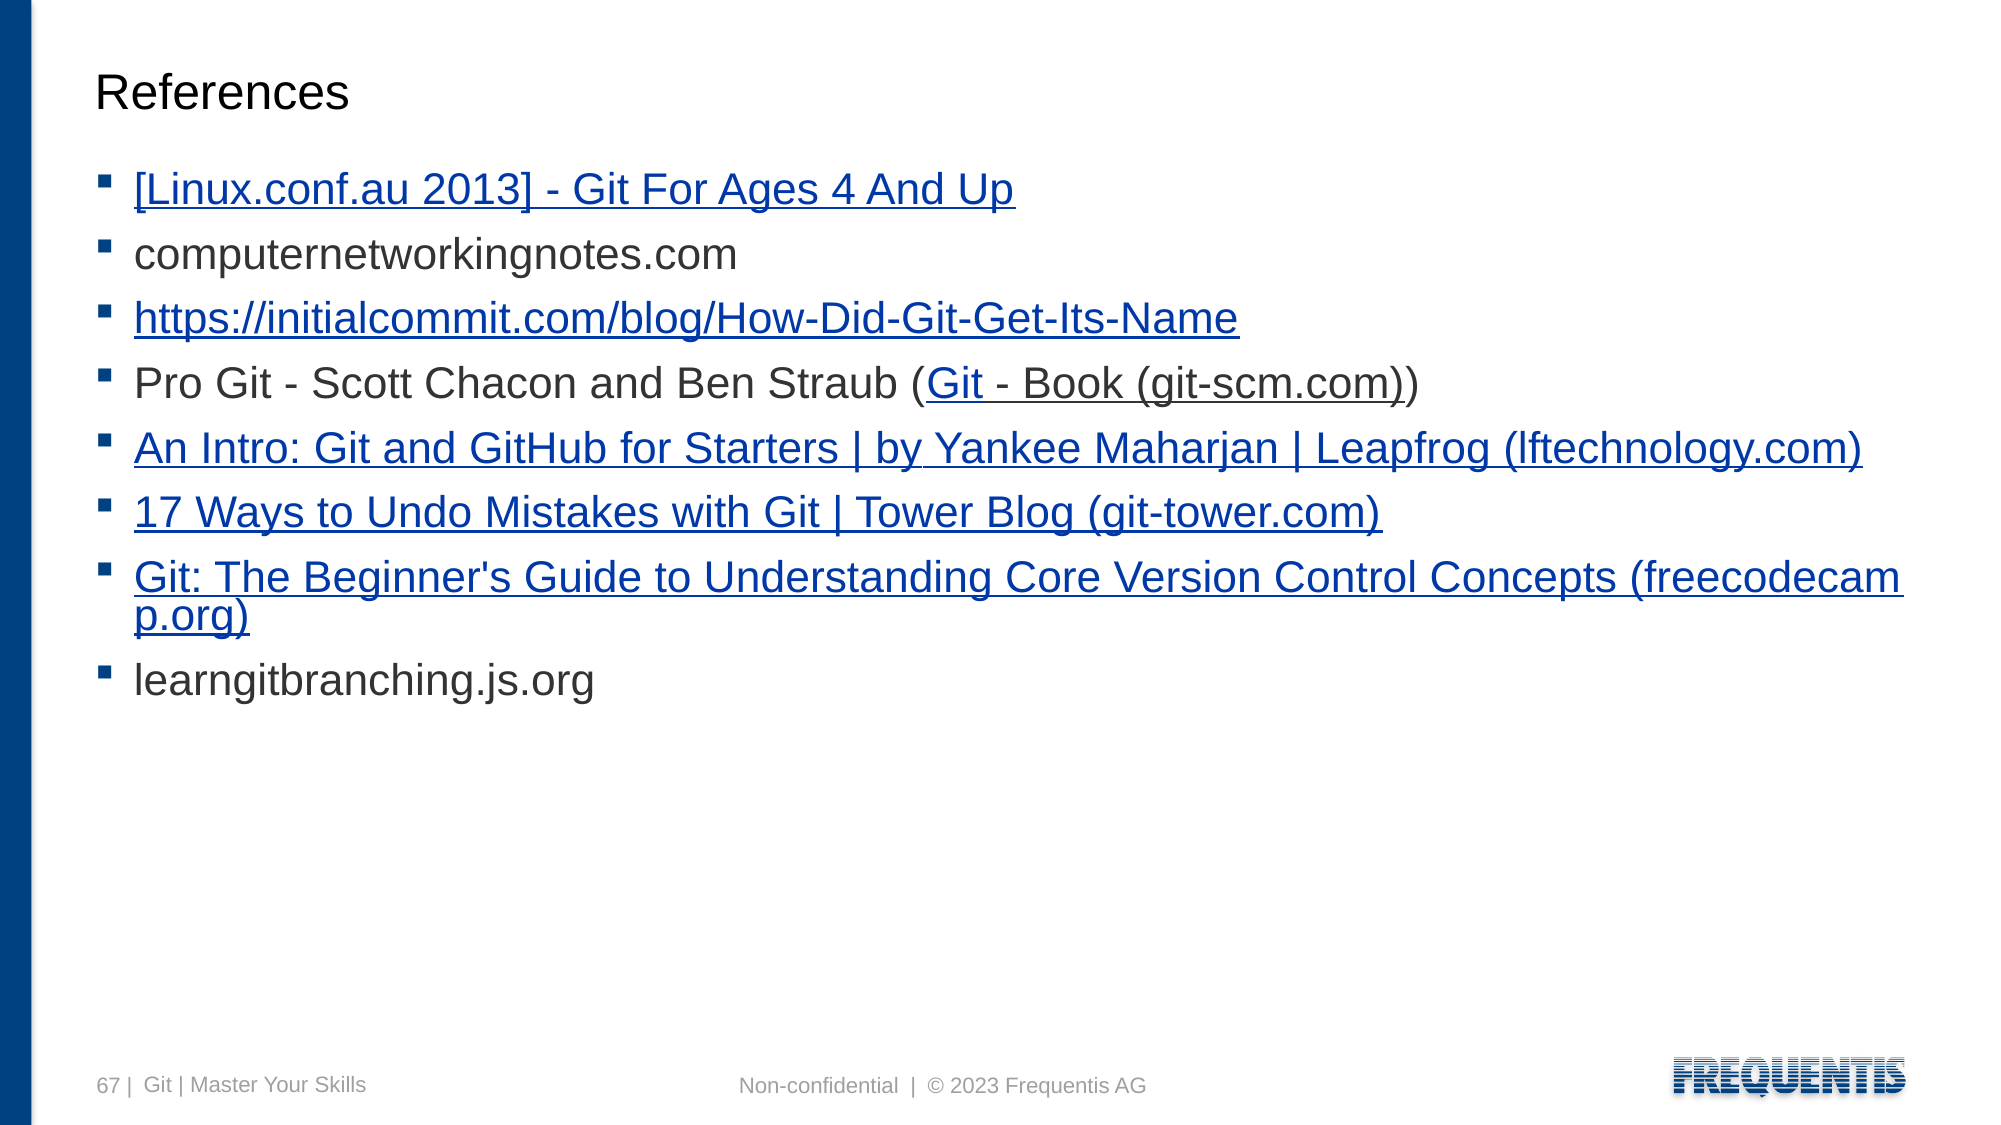

# References
[Linux.conf.au 2013] - Git For Ages 4 And Up
computernetworkingnotes.com
https://initialcommit.com/blog/How-Did-Git-Get-Its-Name
Pro Git - Scott Chacon and Ben Straub (Git - Book (git-scm.com))
An Intro: Git and GitHub for Starters | by Yankee Maharjan | Leapfrog (lftechnology.com)
17 Ways to Undo Mistakes with Git | Tower Blog (git-tower.com)
Git: The Beginner's Guide to Understanding Core Version Control Concepts (freecodecamp.org)
learngitbranching.js.org